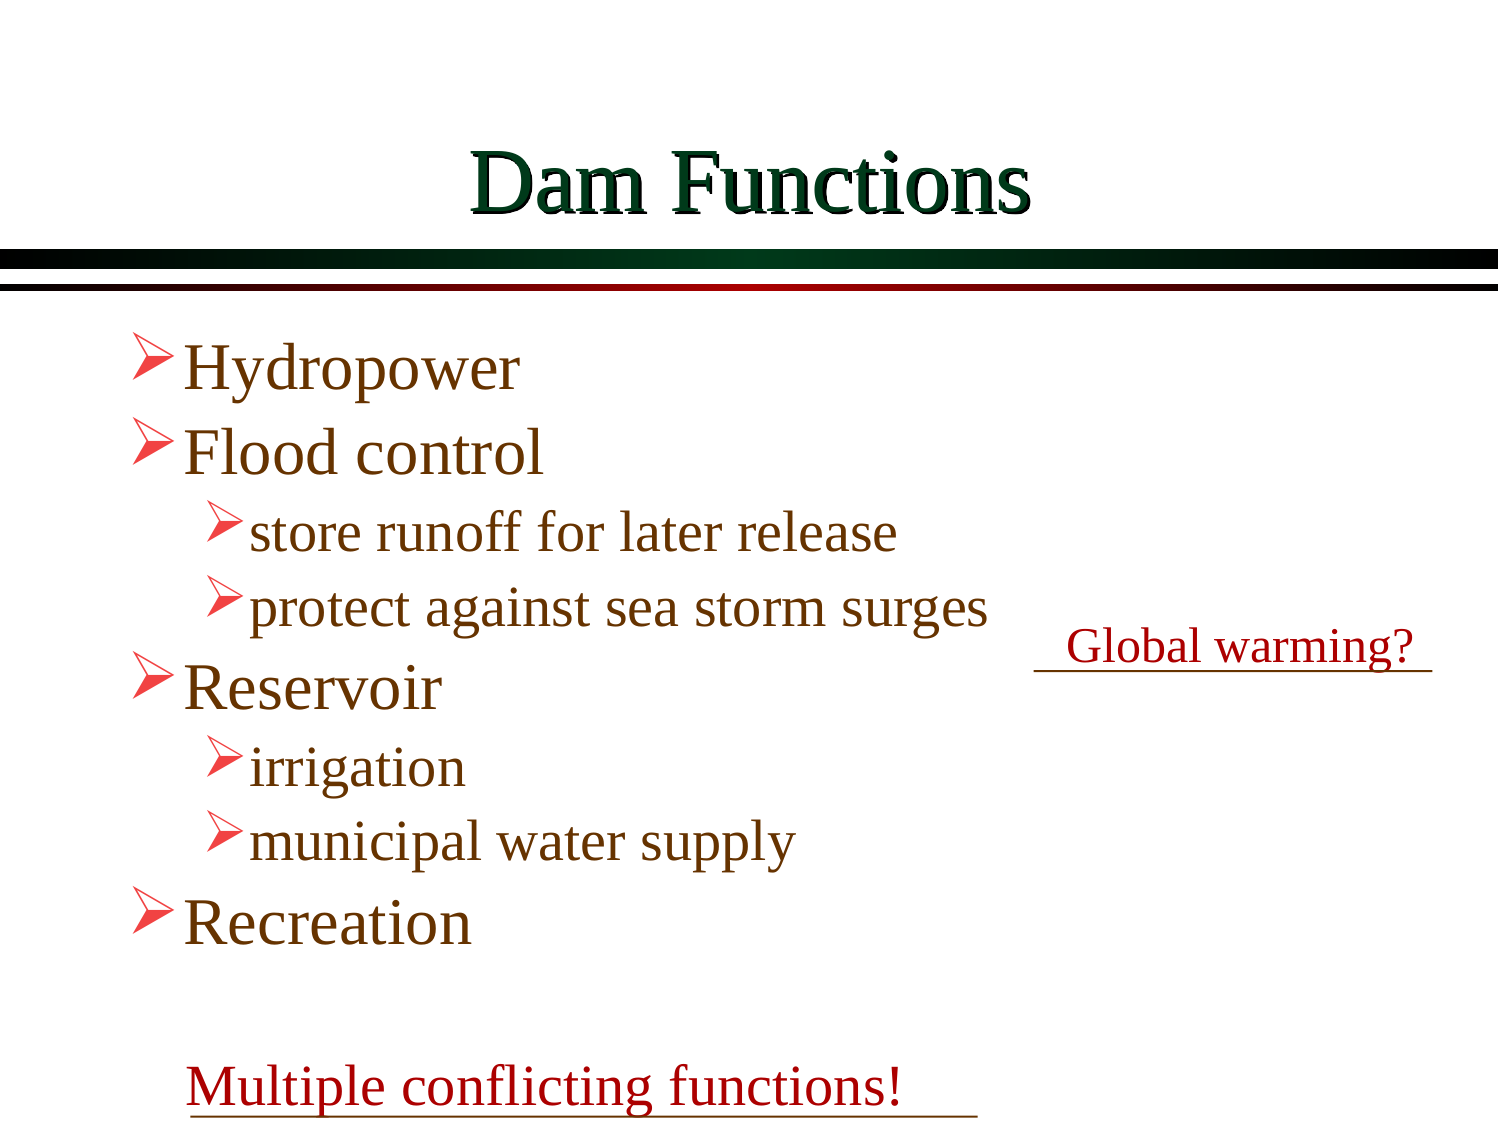

# Dam Functions
Hydropower
Flood control
store runoff for later release
protect against sea storm surges
Reservoir
irrigation
municipal water supply
Recreation
Global warming?

Multiple conflicting functions!